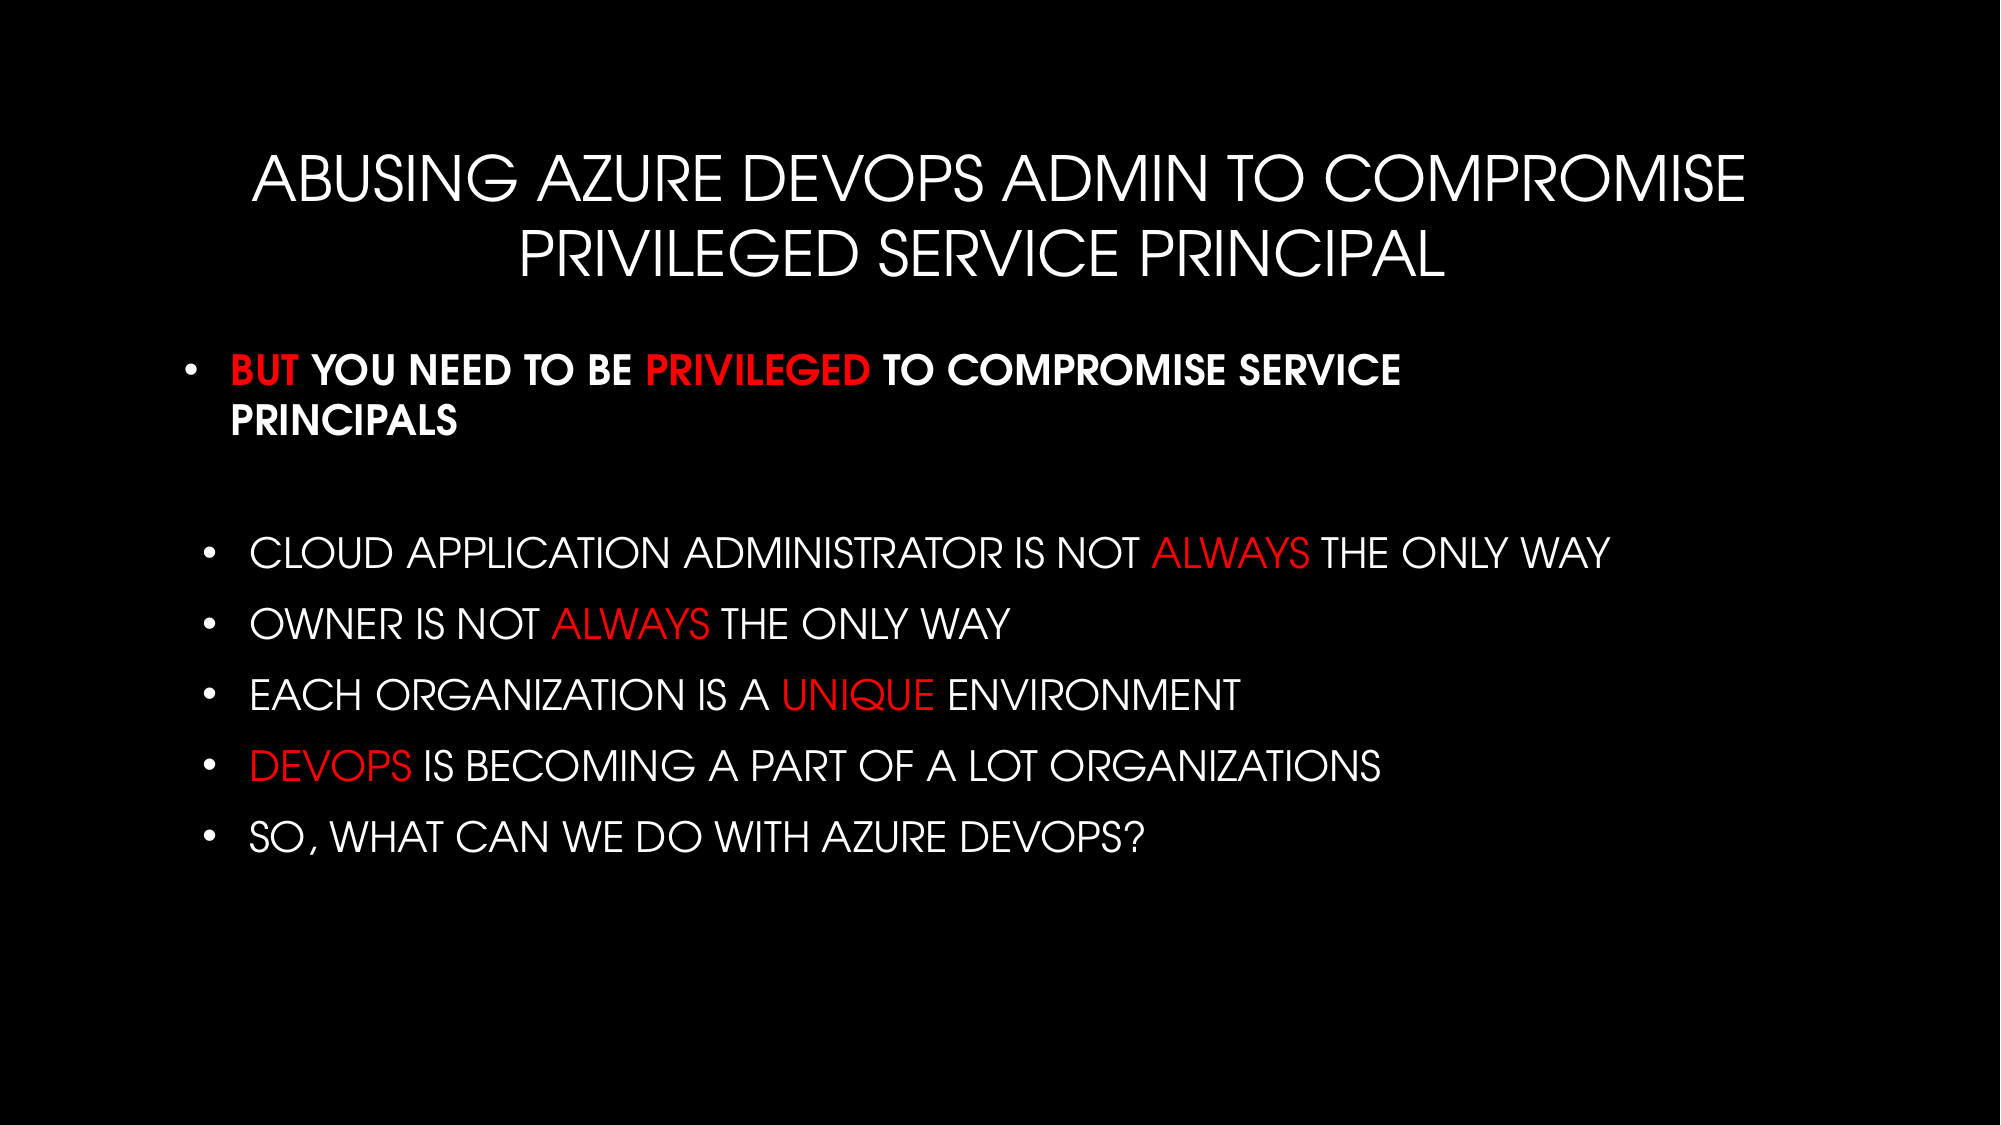

# Abusing Azure DevOps Admin to compromise Privileged Service Principal
BUT You need to be PRIVILEGED to Compromise Service Principals
Cloud Application Administrator is not ALWAYS the Only Way
Owner is not ALWAYS the Only Way
Each Organization is a UNIQUE Environment
DevOps is Becoming a Part of a LOT Organizations
So, What can We Do with Azure DevOps?